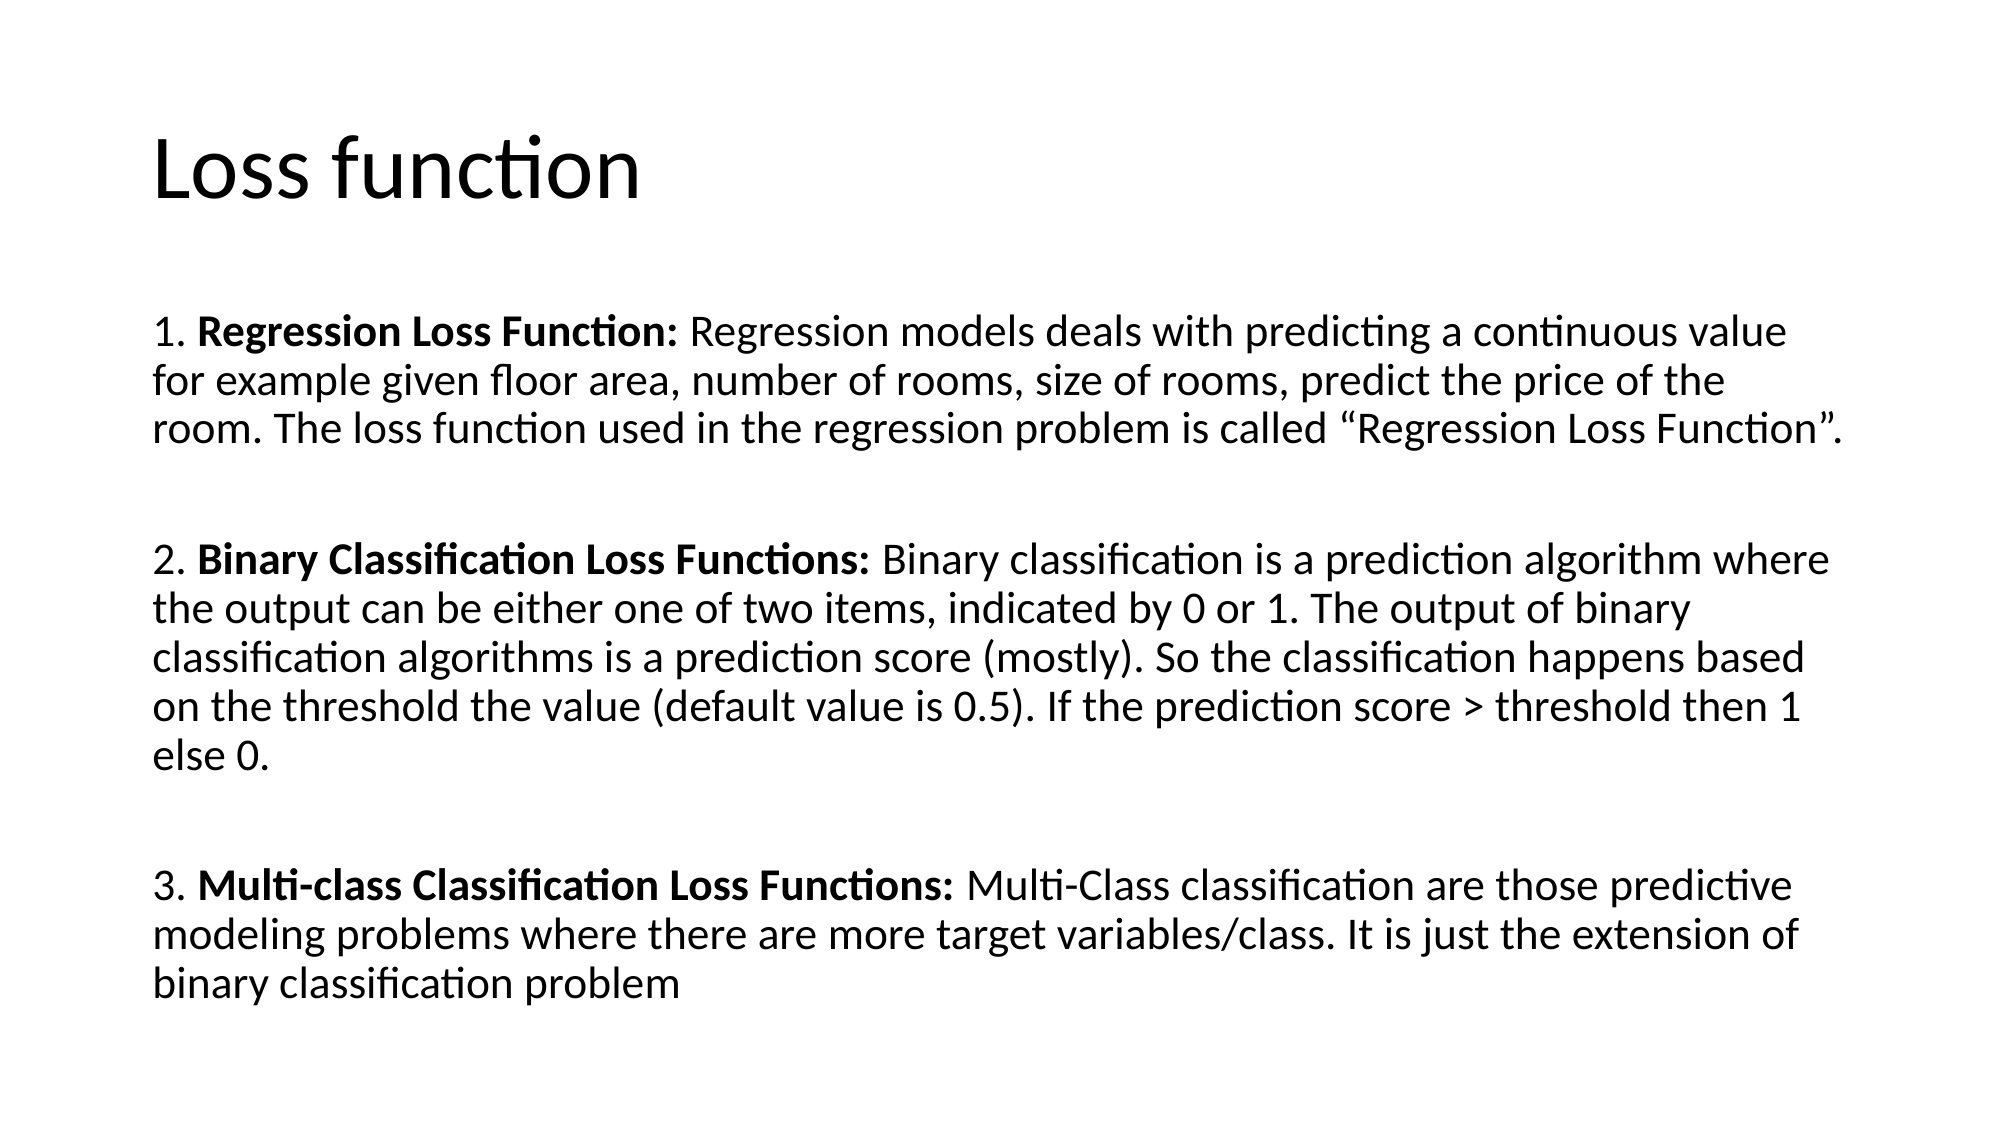

# Loss function
1. Regression Loss Function: Regression models deals with predicting a continuous value for example given floor area, number of rooms, size of rooms, predict the price of the room. The loss function used in the regression problem is called “Regression Loss Function”.

2. Binary Classification Loss Functions: Binary classification is a prediction algorithm where the output can be either one of two items, indicated by 0 or 1. The output of binary classification algorithms is a prediction score (mostly). So the classification happens based on the threshold the value (default value is 0.5). If the prediction score > threshold then 1 else 0.

3. Multi-class Classification Loss Functions: Multi-Class classification are those predictive modeling problems where there are more target variables/class. It is just the extension of binary classification problem